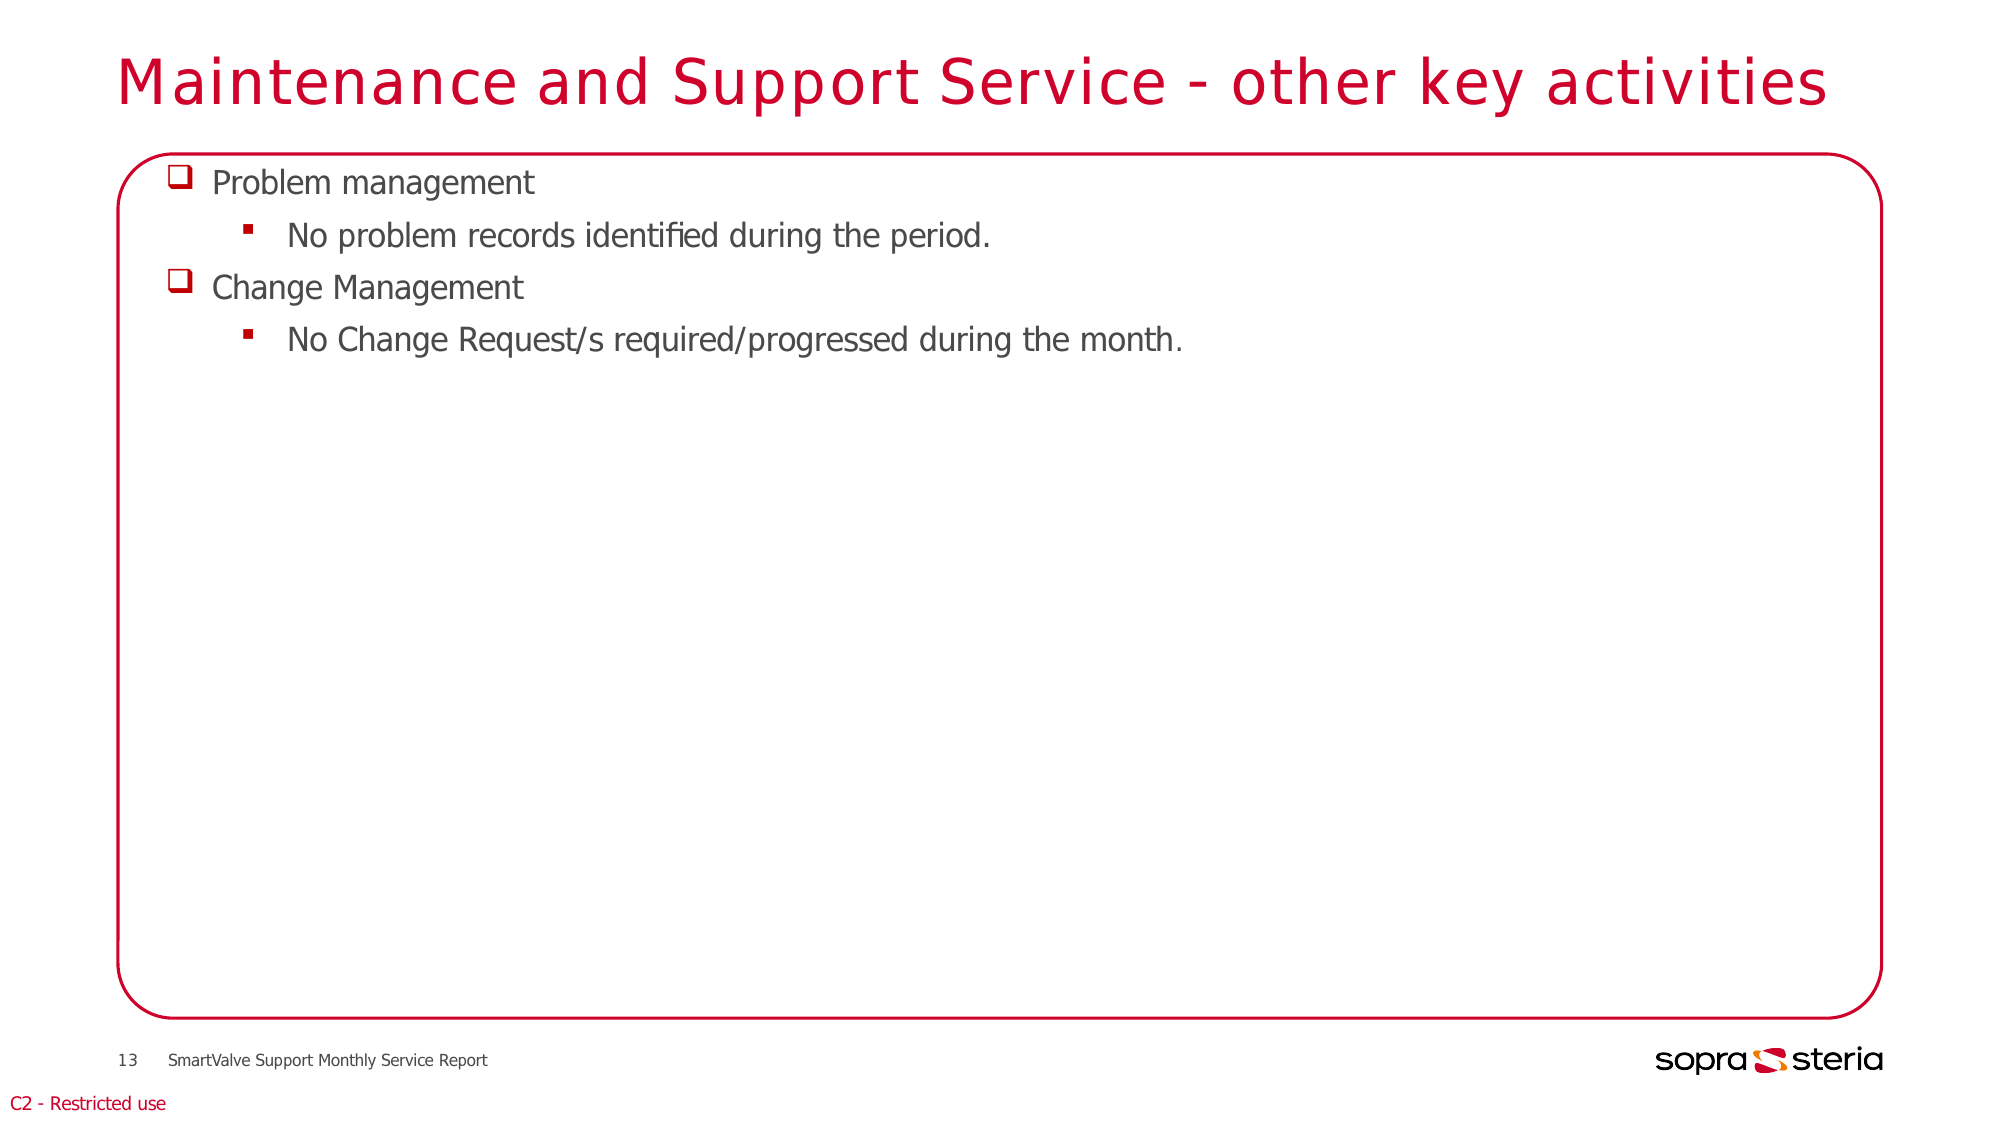

# Maintenance and Support Service - other key activities

Problem management
No problem records identified during the period.
Change Management
No Change Request/s required/progressed during the month.
13
SmartValve Support Monthly Service Report